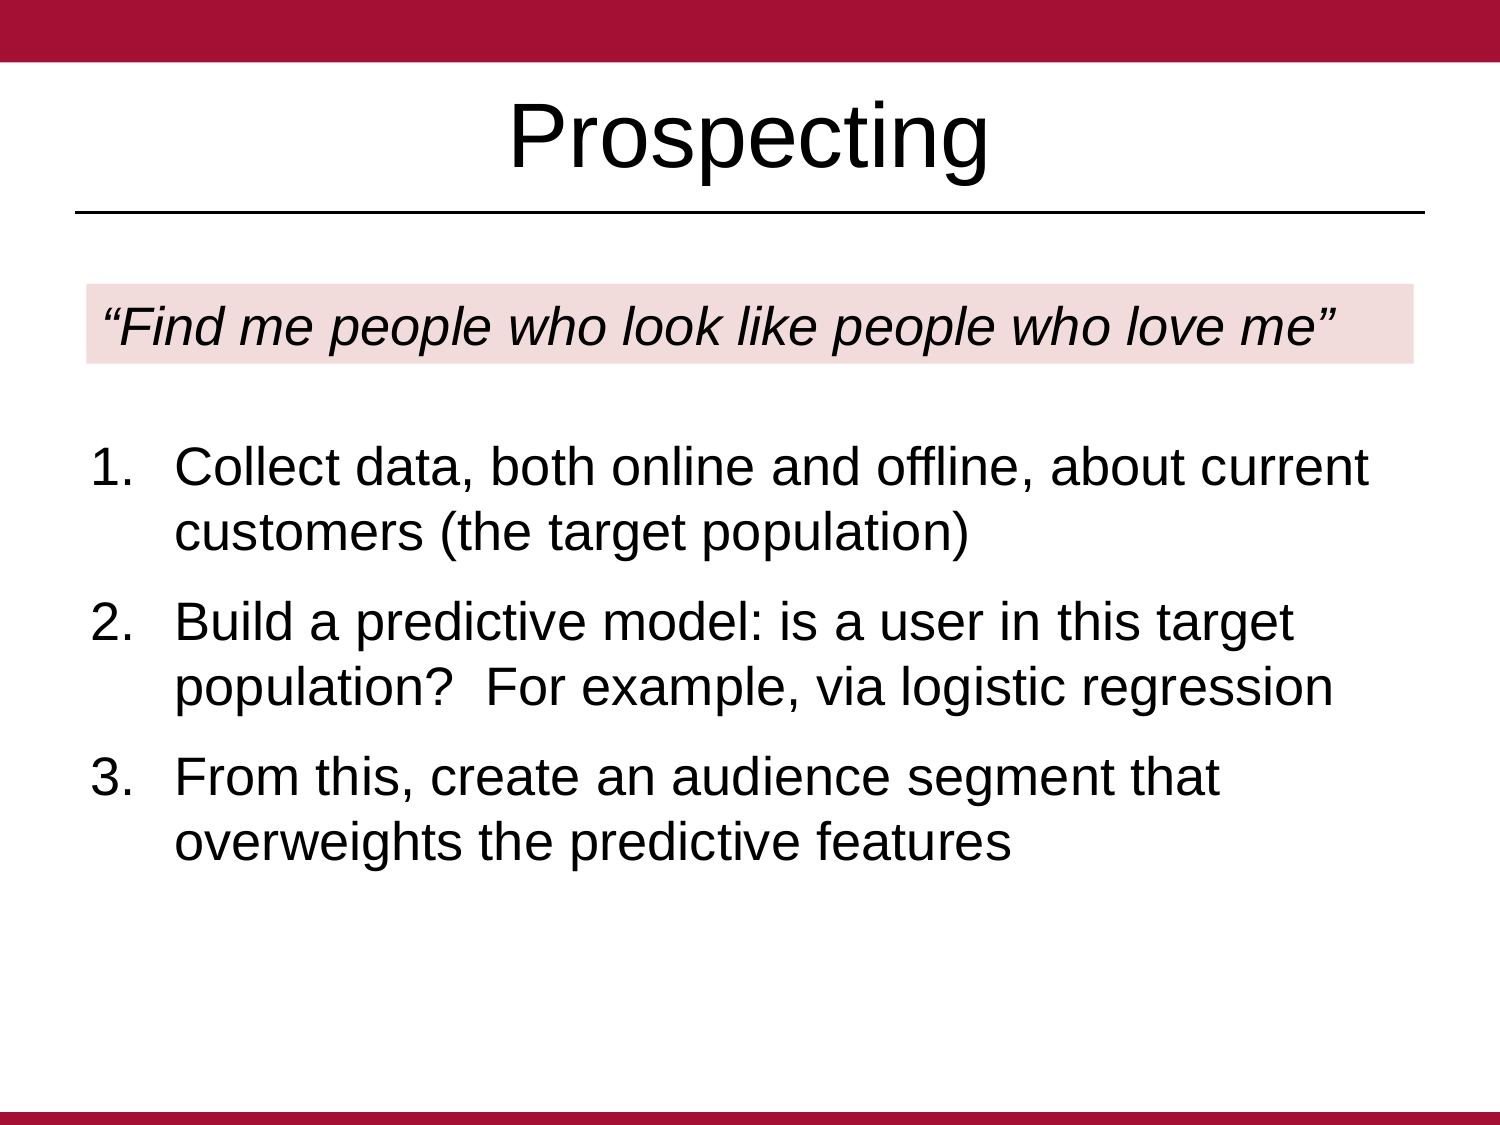

# Prospecting
“Find me people who look like people who love me”
Collect data, both online and offline, about current customers (the target population)
Build a predictive model: is a user in this target population?  For example, via logistic regression
From this, create an audience segment that overweights the predictive features